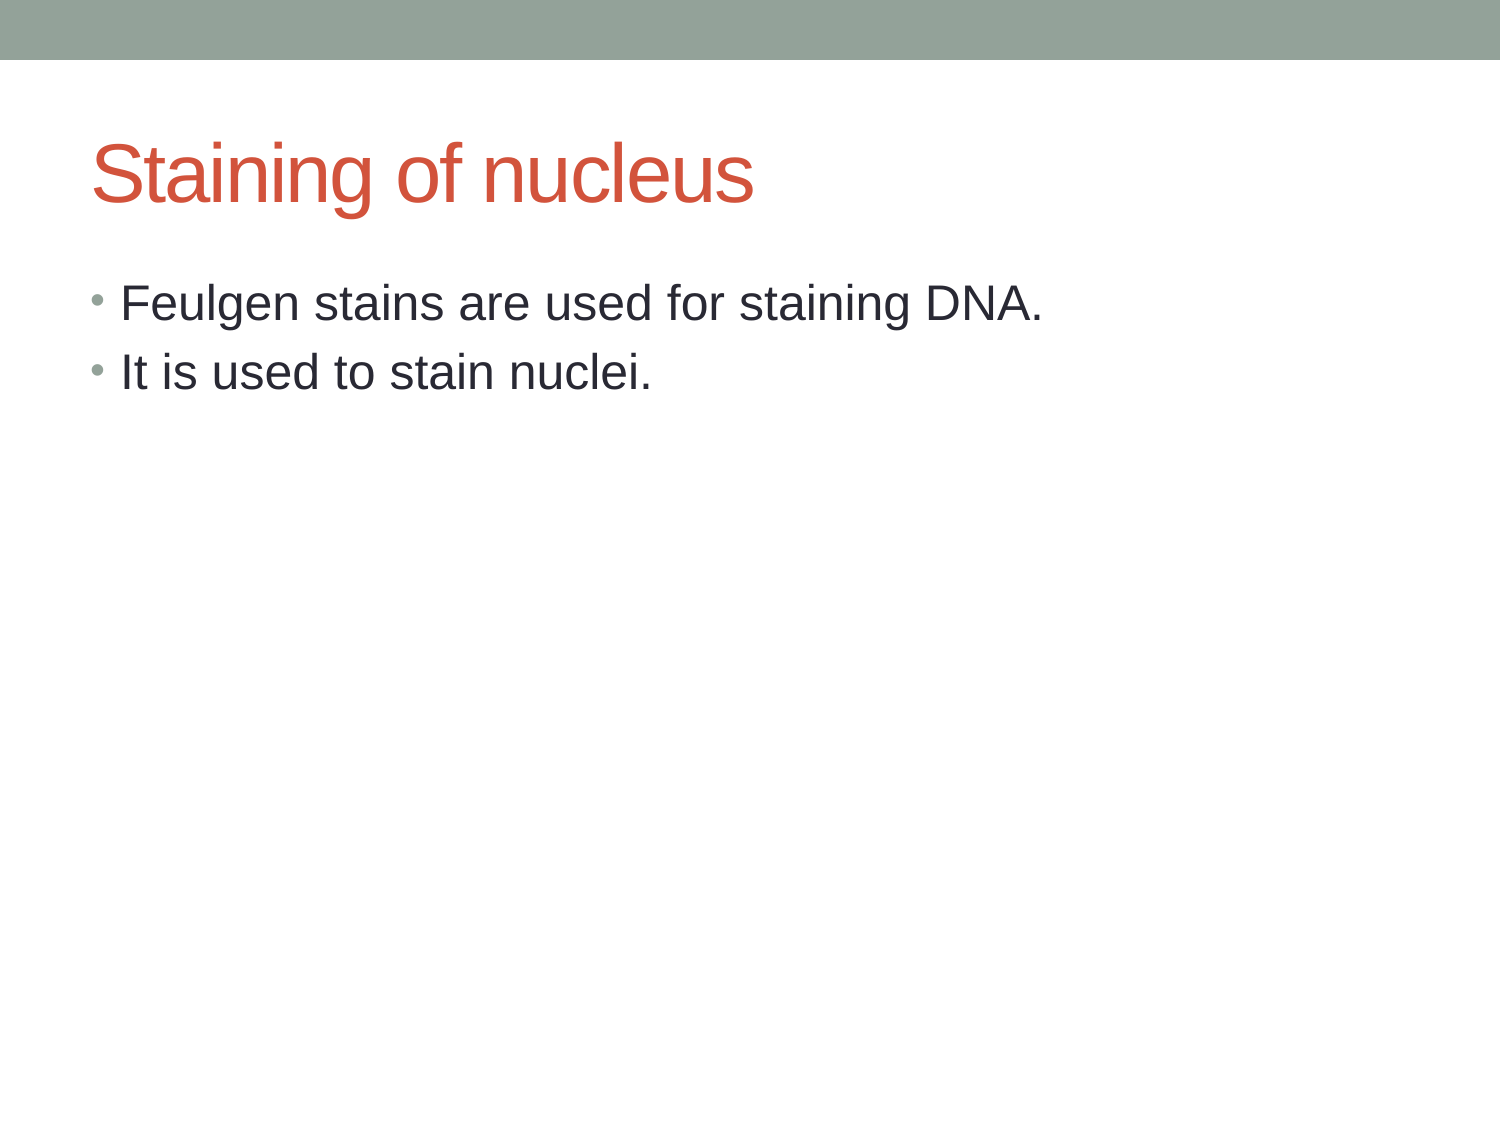

# Staining of nucleus
Feulgen stains are used for staining DNA.
It is used to stain nuclei.